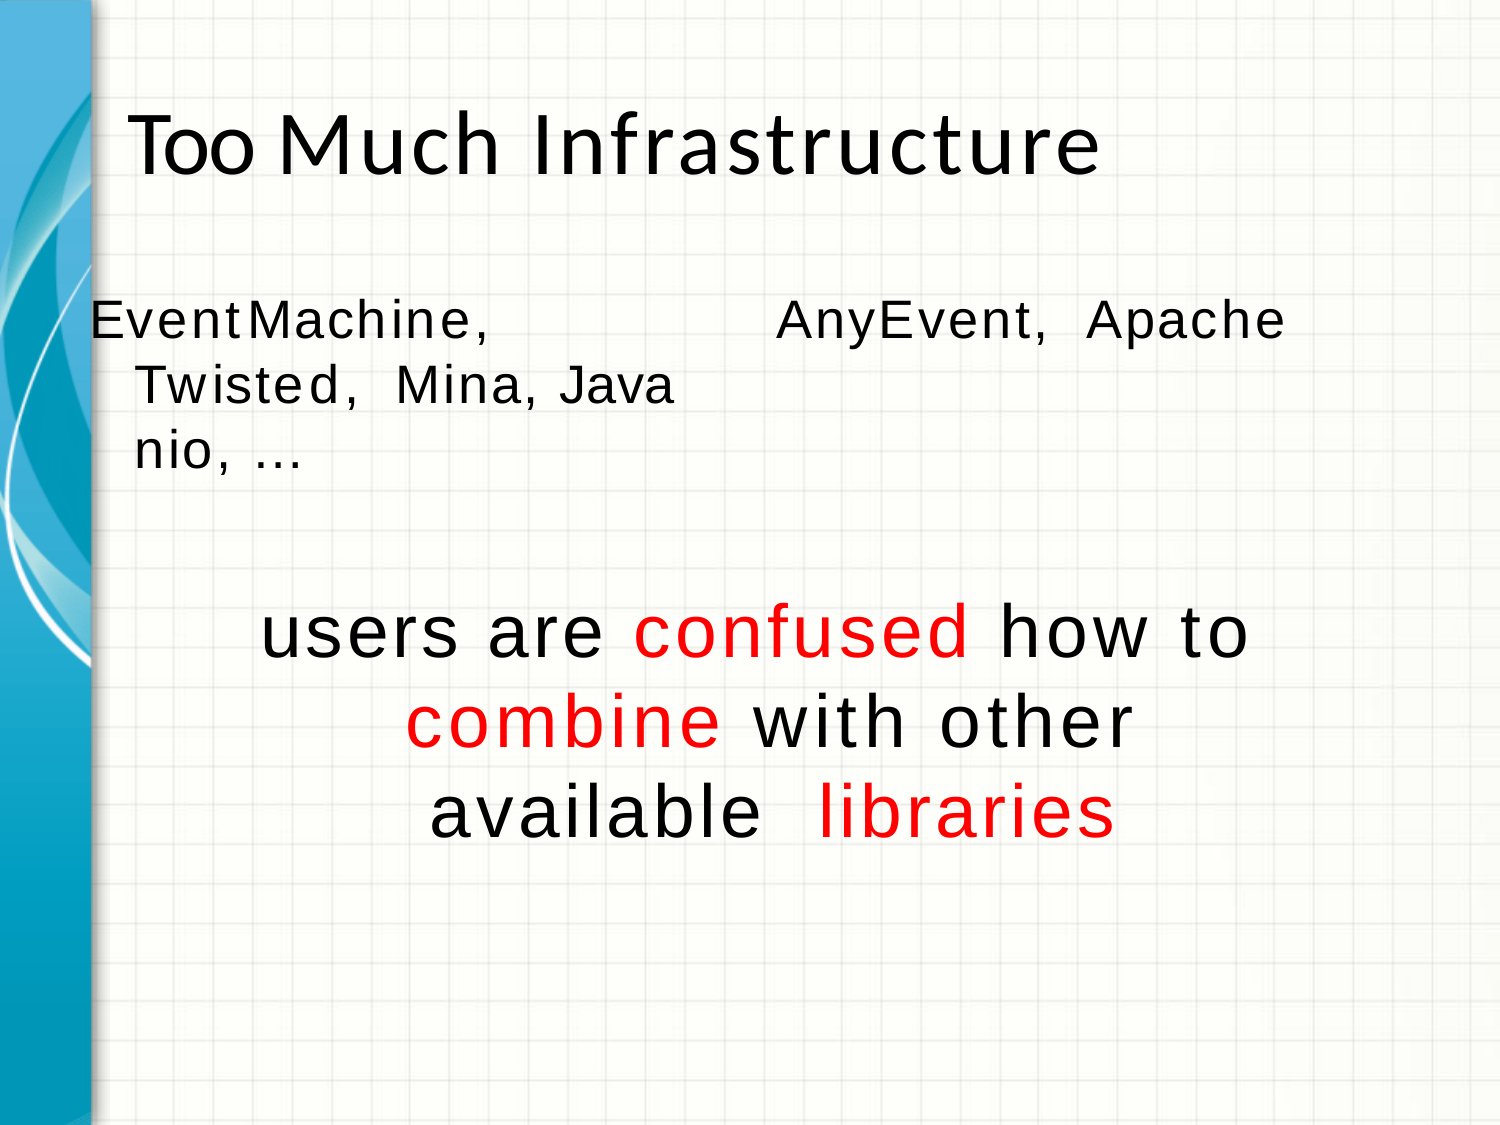

# Too Much Infrastructure
EventMachine,	Twisted,  Mina, Java nio, …
AnyEvent,
Apache
users are confused how to  combine with other available  libraries